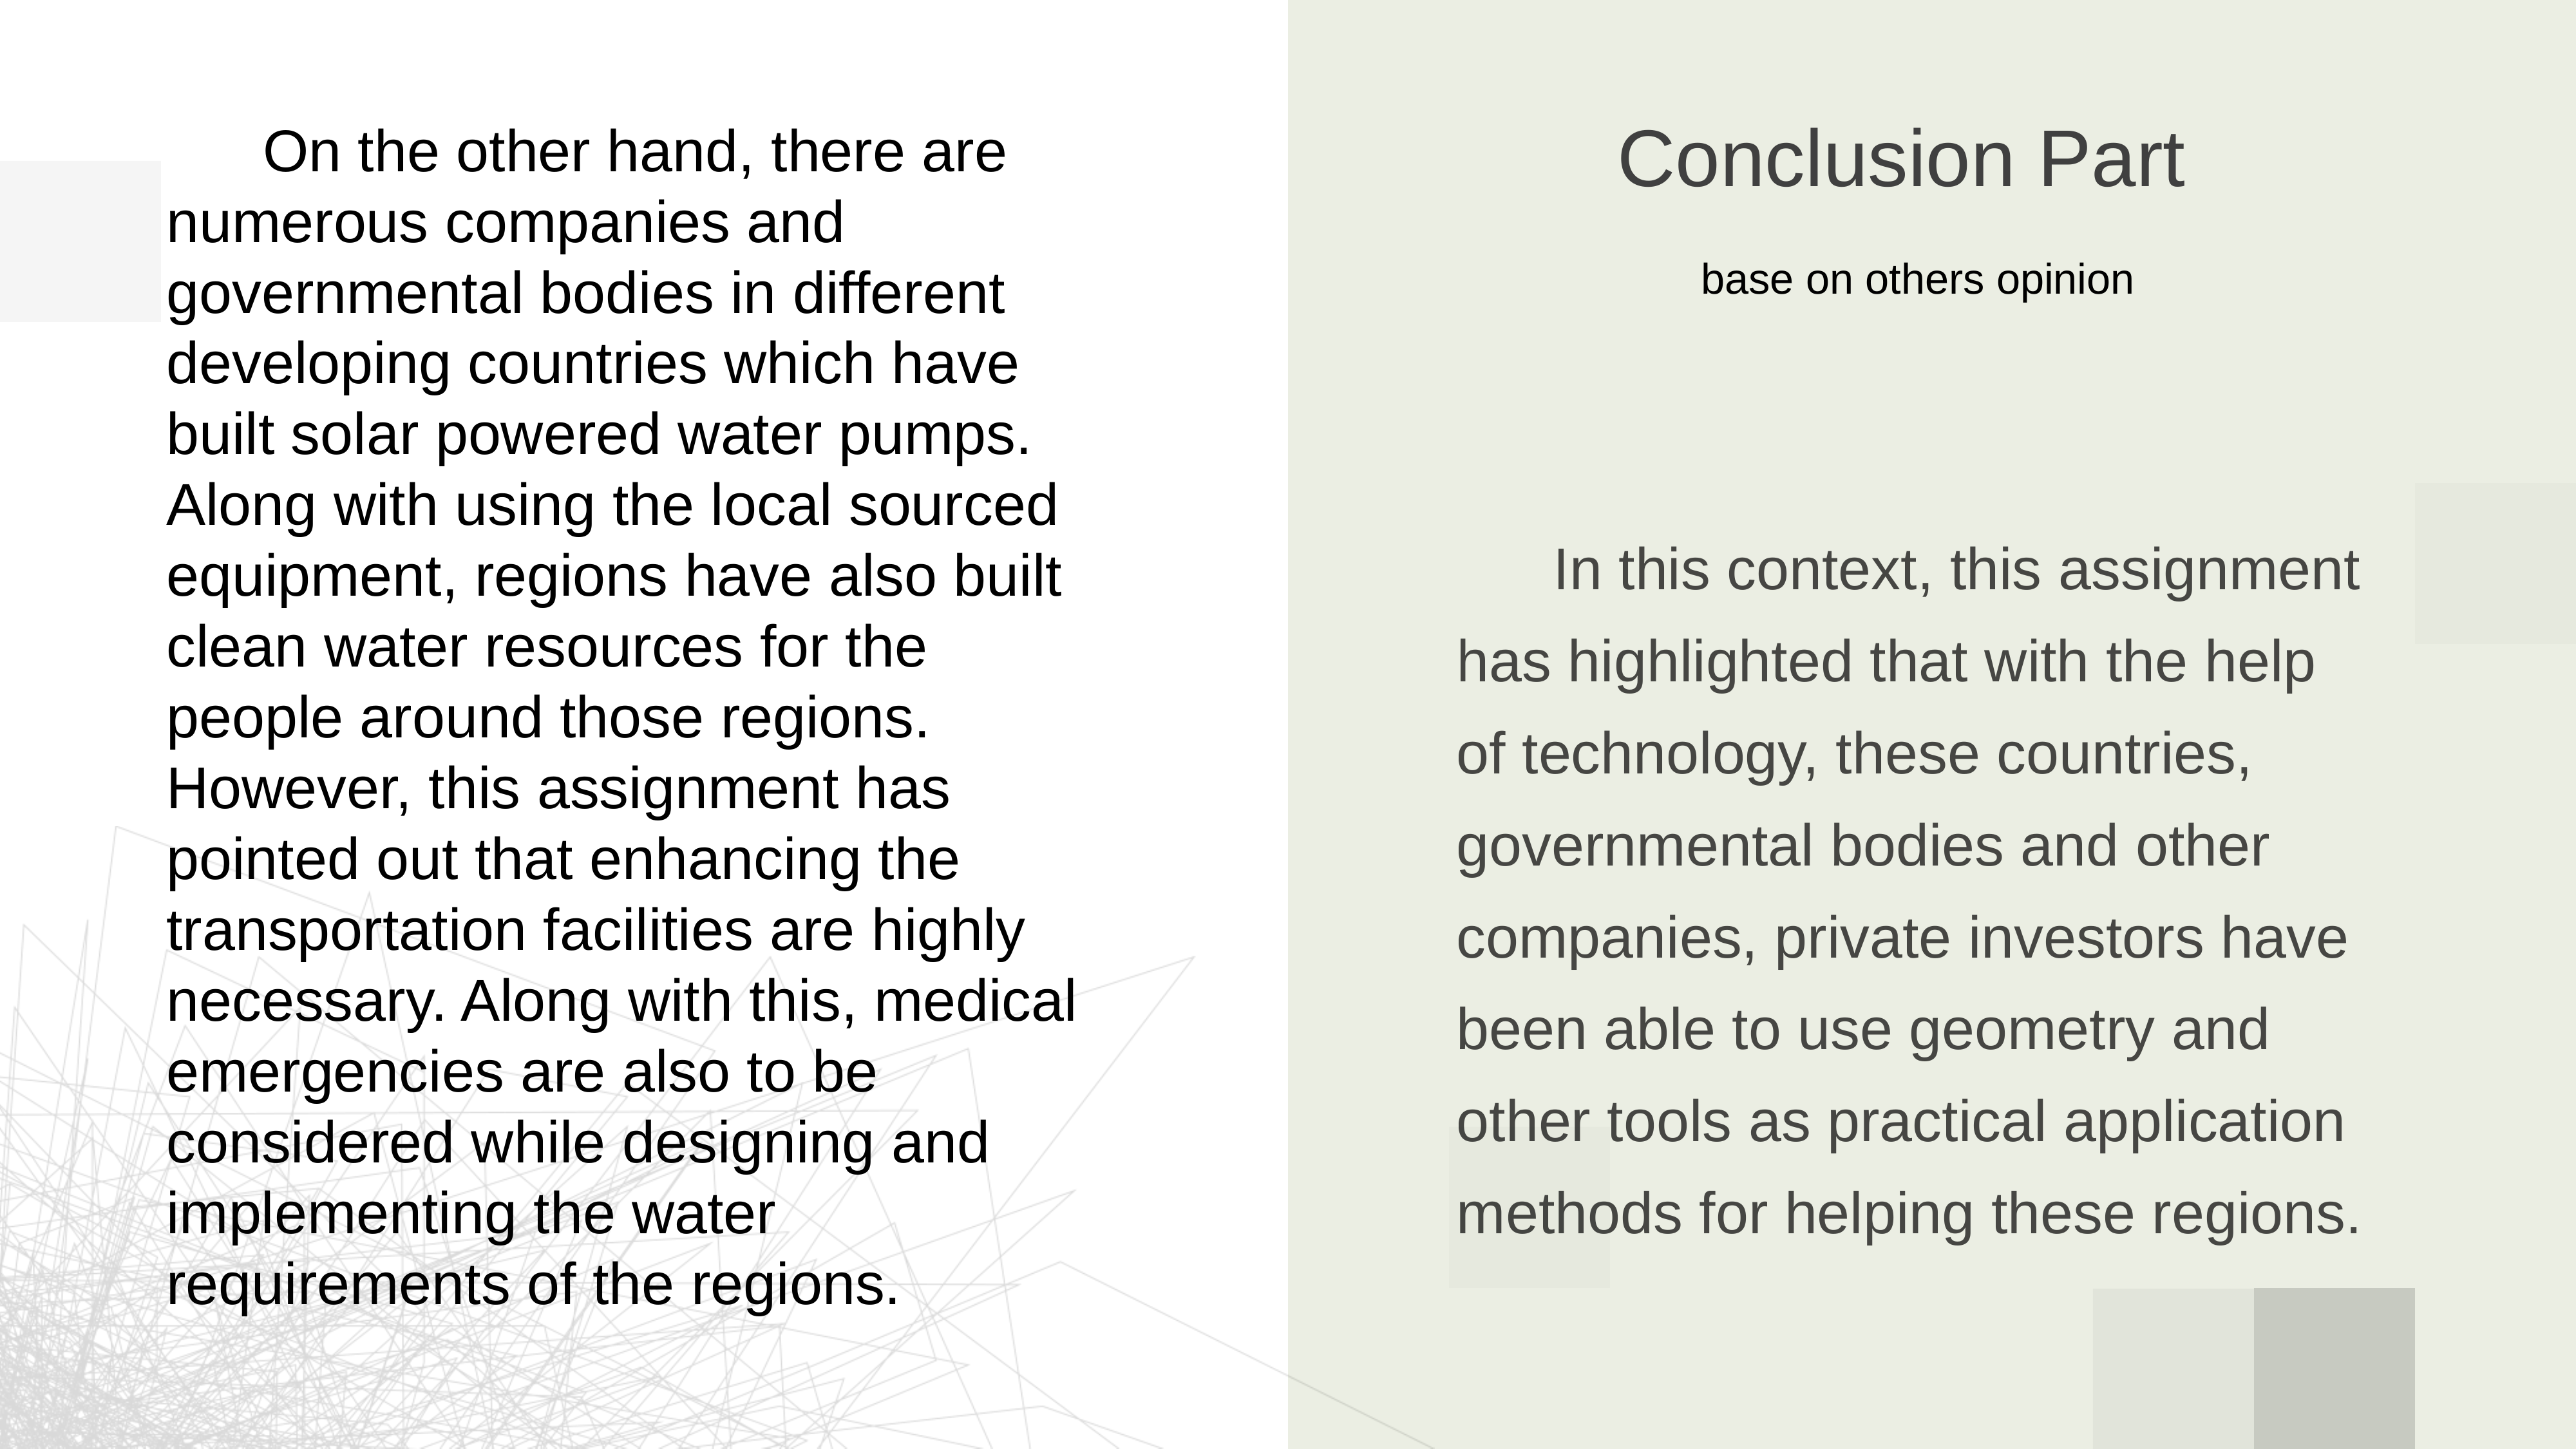

# On the other hand, there are numerous companies and governmental bodies in different developing countries which have built solar powered water pumps. Along with using the local sourced equipment, regions have also built clean water resources for the people around those regions. However, this assignment has pointed out that enhancing the transportation facilities are highly necessary. Along with this, medical emergencies are also to be considered while designing and implementing the water requirements of the regions.
Conclusion Part
base on others opinion

	In this context, this assignment has highlighted that with the help of technology, these countries, governmental bodies and other companies, private investors have been able to use geometry and other tools as practical application methods for helping these regions.